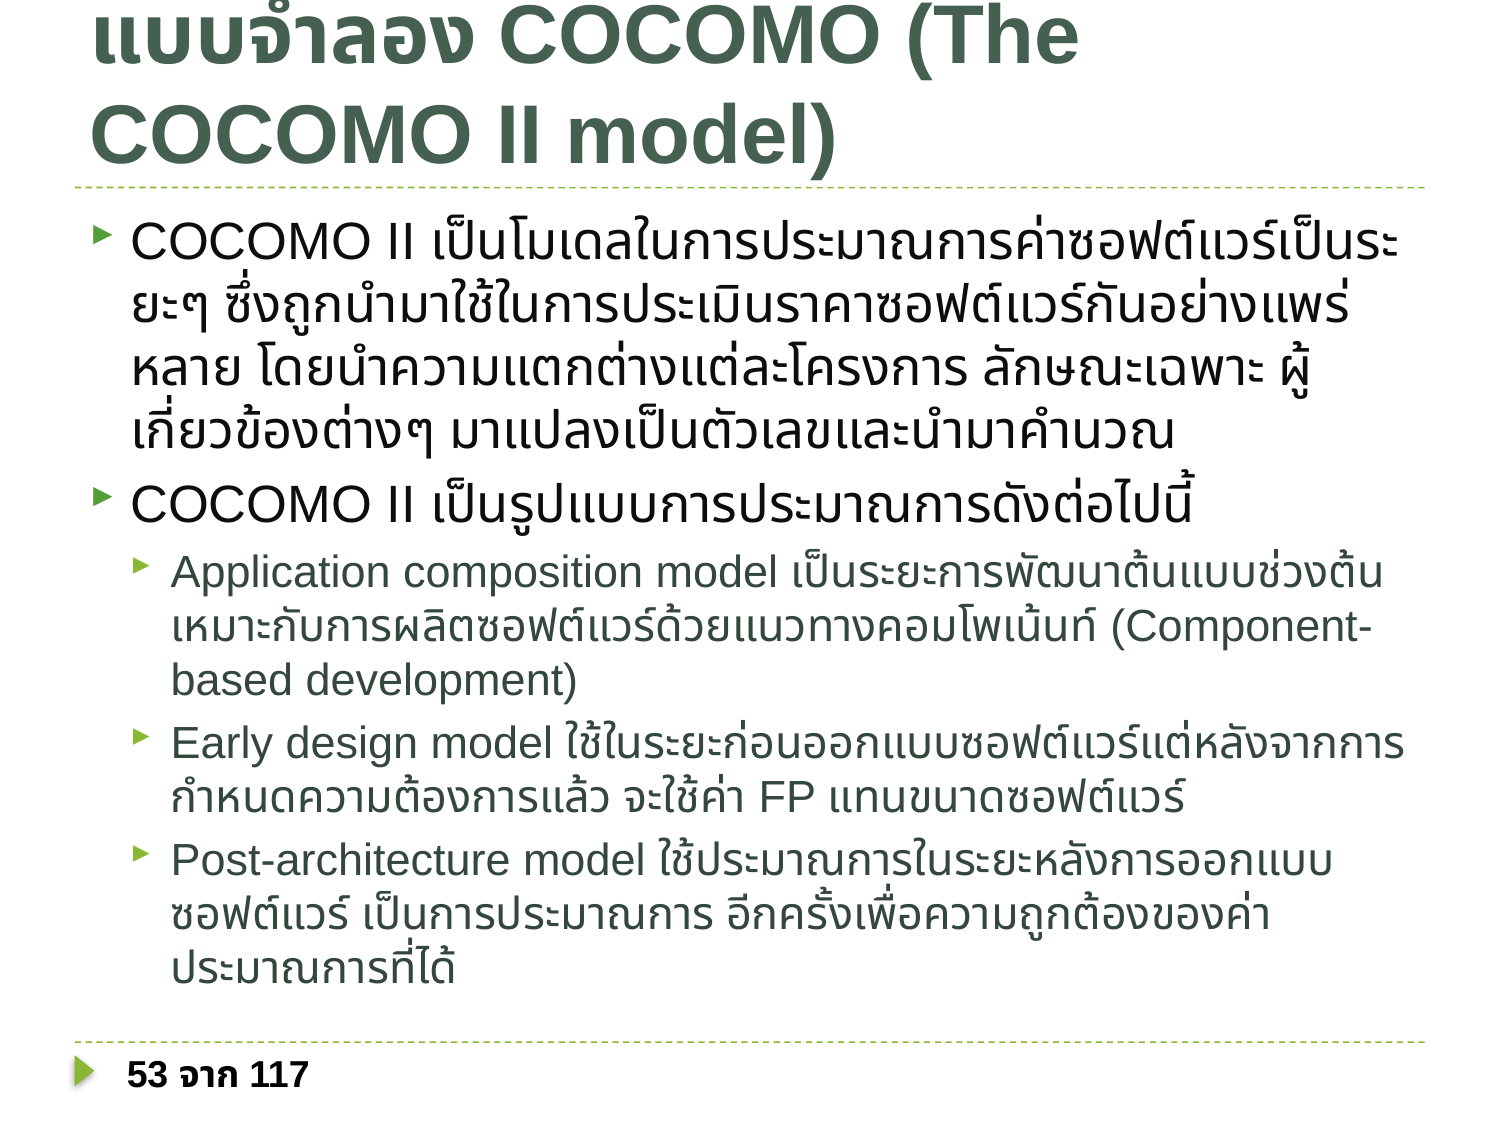

# แบบจำลอง COCOMO (The COCOMO II model)
COCOMO II เป็นโมเดลในการประมาณการค่าซอฟต์แวร์เป็นระยะๆ ซึ่งถูกนำมาใช้ในการประเมินราคาซอฟต์แวร์กันอย่างแพร่หลาย โดยนำความแตกต่างแต่ละโครงการ ลักษณะเฉพาะ ผู้เกี่ยวข้องต่างๆ มาแปลงเป็นตัวเลขและนำมาคำนวณ
COCOMO II เป็นรูปแบบการประมาณการดังต่อไปนี้
Application composition model เป็นระยะการพัฒนาต้นแบบช่วงต้น  เหมาะกับการผลิตซอฟต์แวร์ด้วยแนวทางคอมโพเน้นท์ (Component-based development)
Early design model ใช้ในระยะก่อนออกแบบซอฟต์แวร์แต่หลังจากการกำหนดความต้องการแล้ว จะใช้ค่า FP แทนขนาดซอฟต์แวร์
Post-architecture model ใช้ประมาณการในระยะหลังการออกแบบซอฟต์แวร์ เป็นการประมาณการ อีกครั้งเพื่อความถูกต้องของค่าประมาณการที่ได้

53 จาก 117